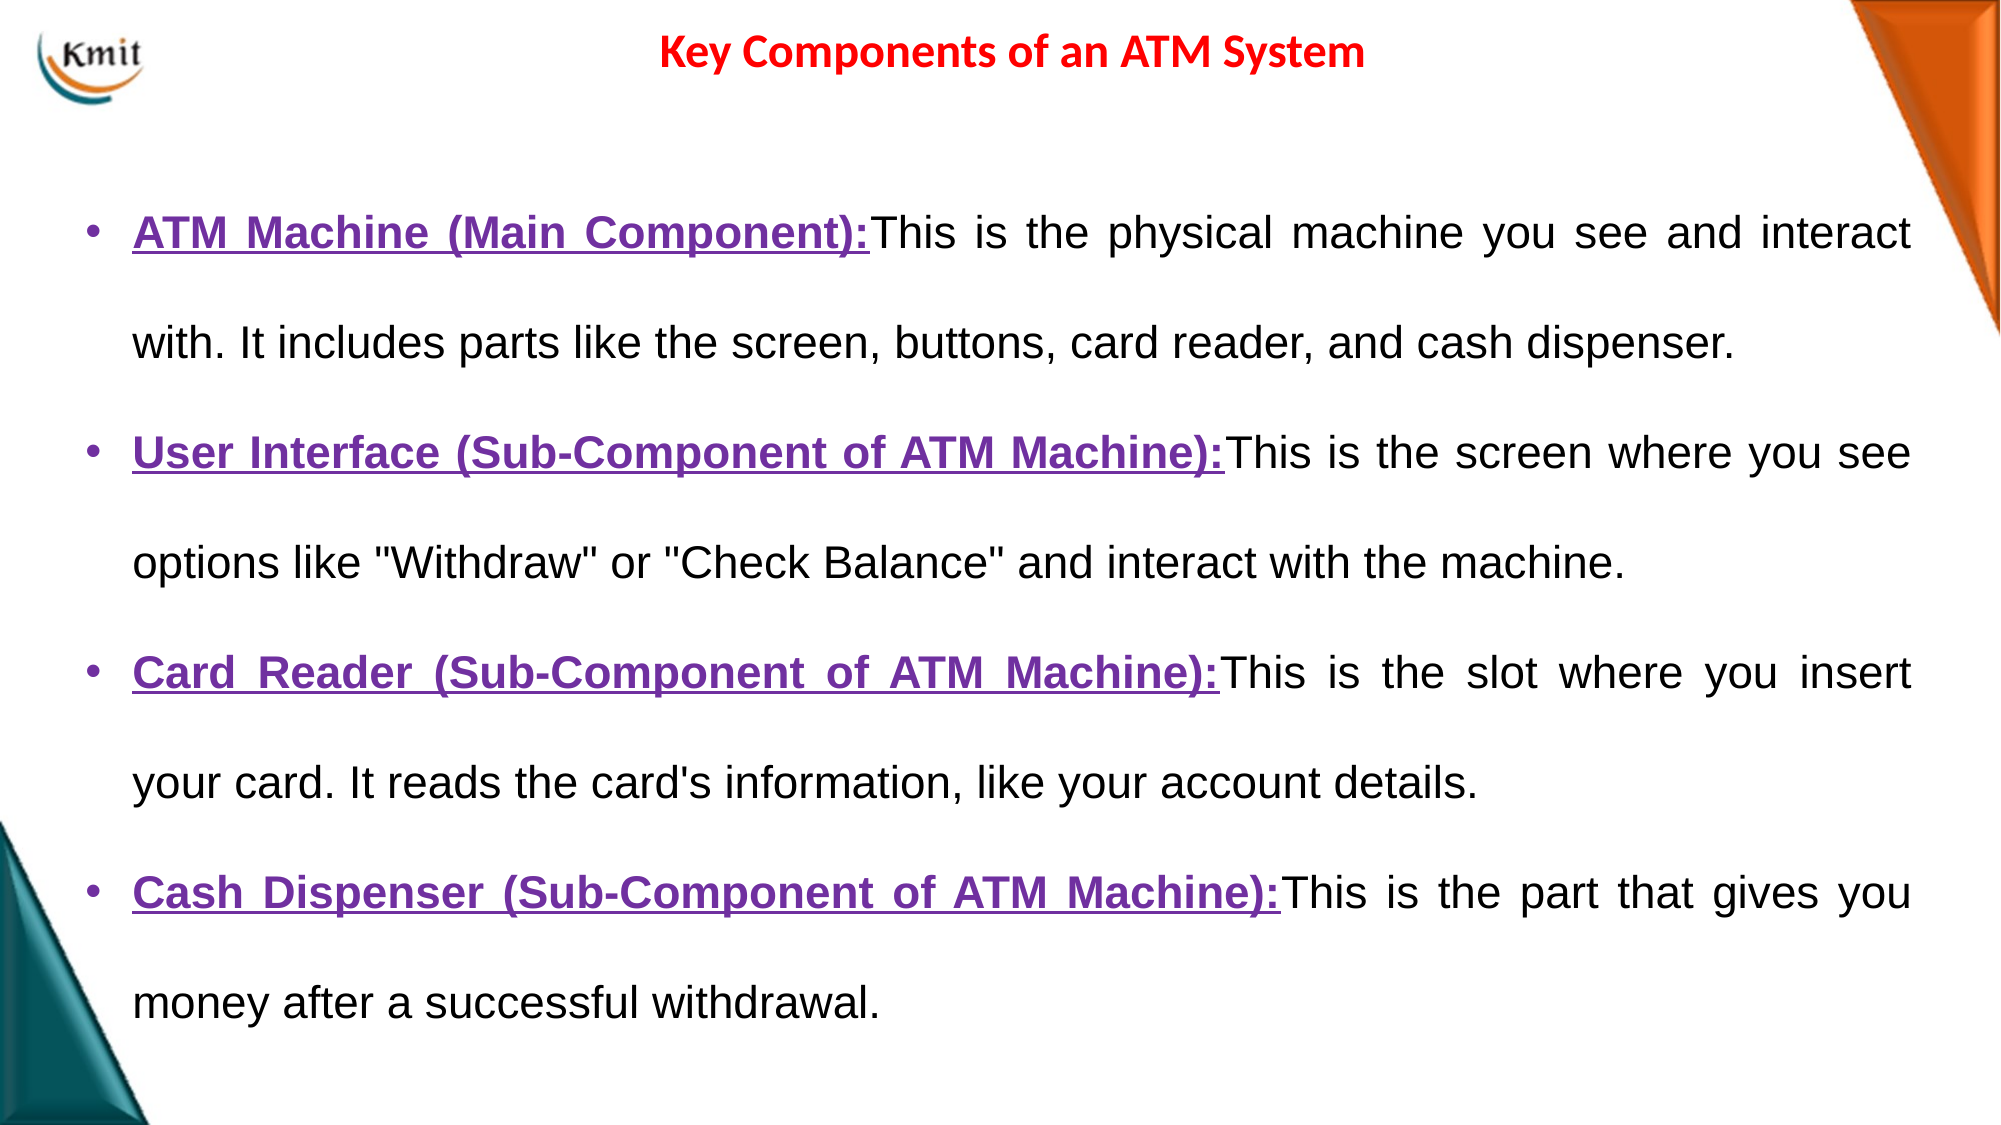

# Key Components of an ATM System
ATM Machine (Main Component):This is the physical machine you see and interact with. It includes parts like the screen, buttons, card reader, and cash dispenser.
User Interface (Sub-Component of ATM Machine):This is the screen where you see options like "Withdraw" or "Check Balance" and interact with the machine.
Card Reader (Sub-Component of ATM Machine):This is the slot where you insert your card. It reads the card's information, like your account details.
Cash Dispenser (Sub-Component of ATM Machine):This is the part that gives you money after a successful withdrawal.